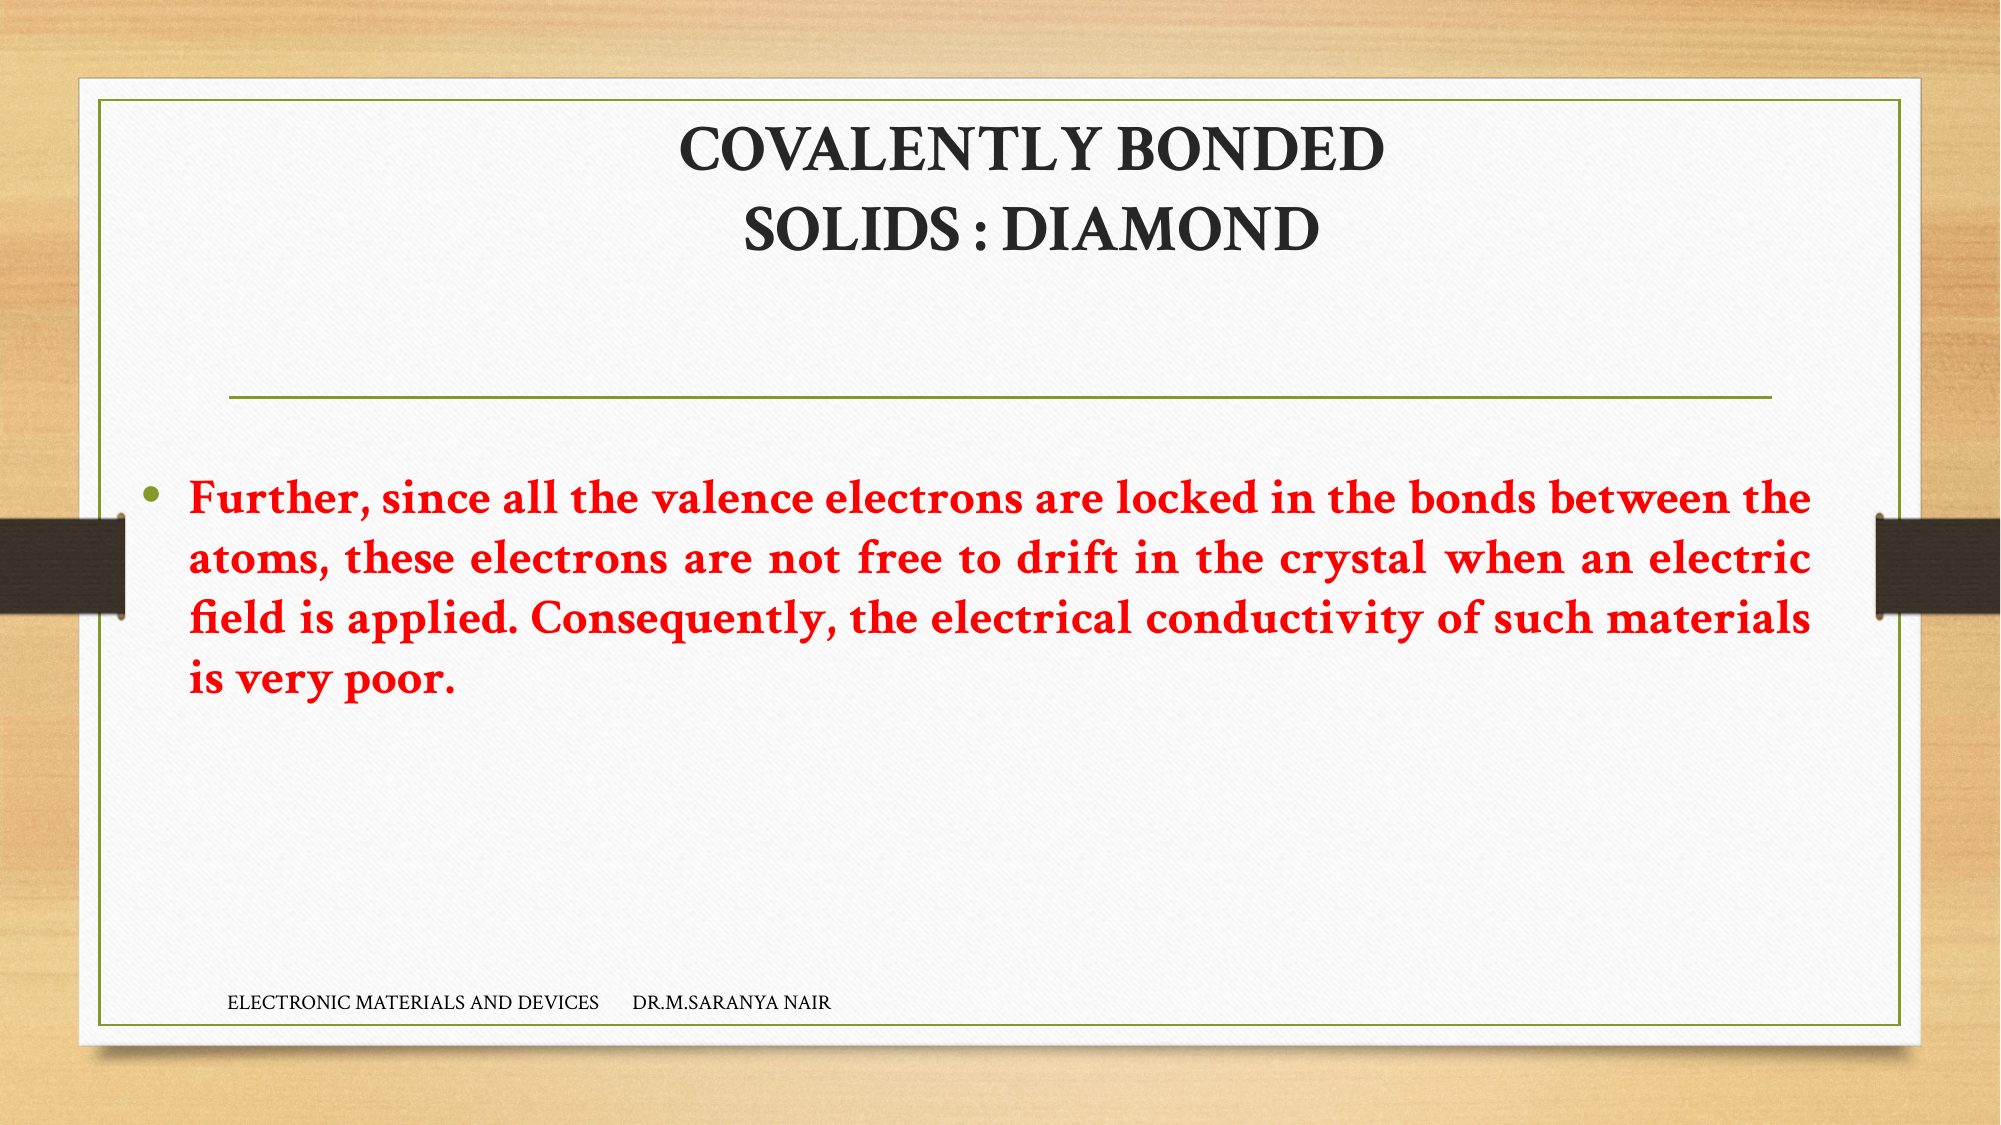

# COVALENTLY BONDED SOLIDS : DIAMOND
Further, since all the valence electrons are locked in the bonds between the atoms, these electrons are not free to drift in the crystal when an electric field is applied. Consequently, the electrical conductivity of such materials is very poor.
ELECTRONIC MATERIALS AND DEVICES       DR.M.SARANYA NAIR